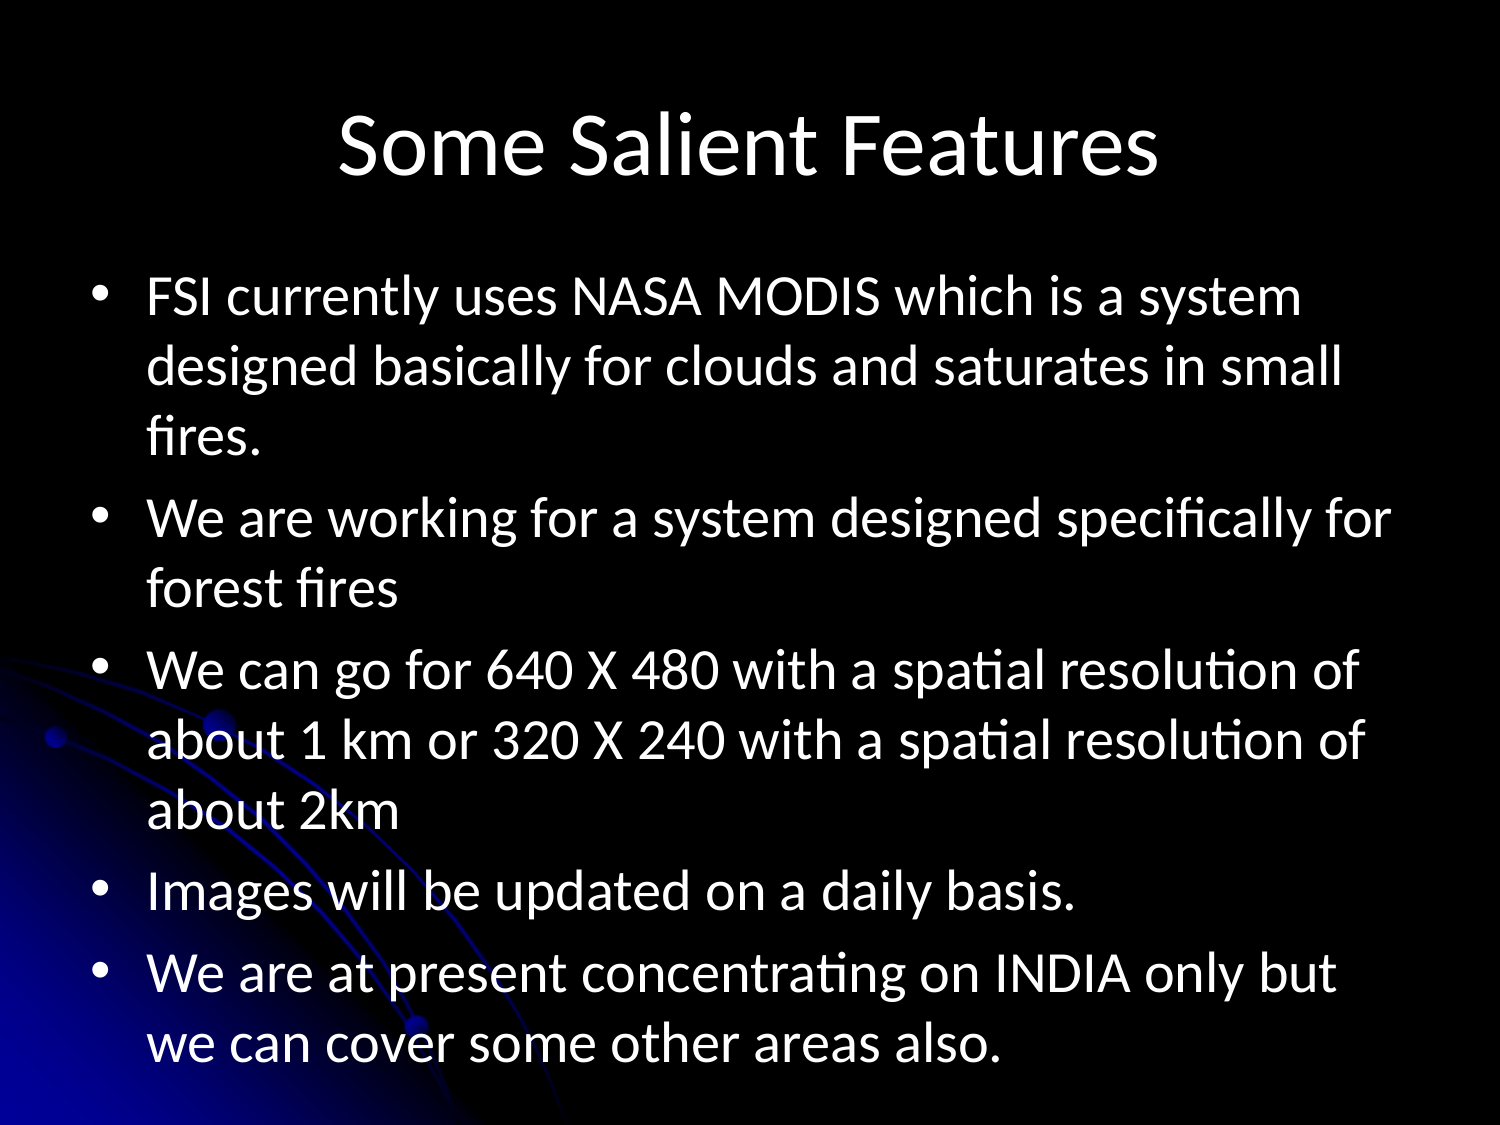

# Some Salient Features
FSI currently uses NASA MODIS which is a system designed basically for clouds and saturates in small fires.
We are working for a system designed specifically for forest fires
We can go for 640 X 480 with a spatial resolution of about 1 km or 320 X 240 with a spatial resolution of about 2km
Images will be updated on a daily basis.
We are at present concentrating on INDIA only but we can cover some other areas also.